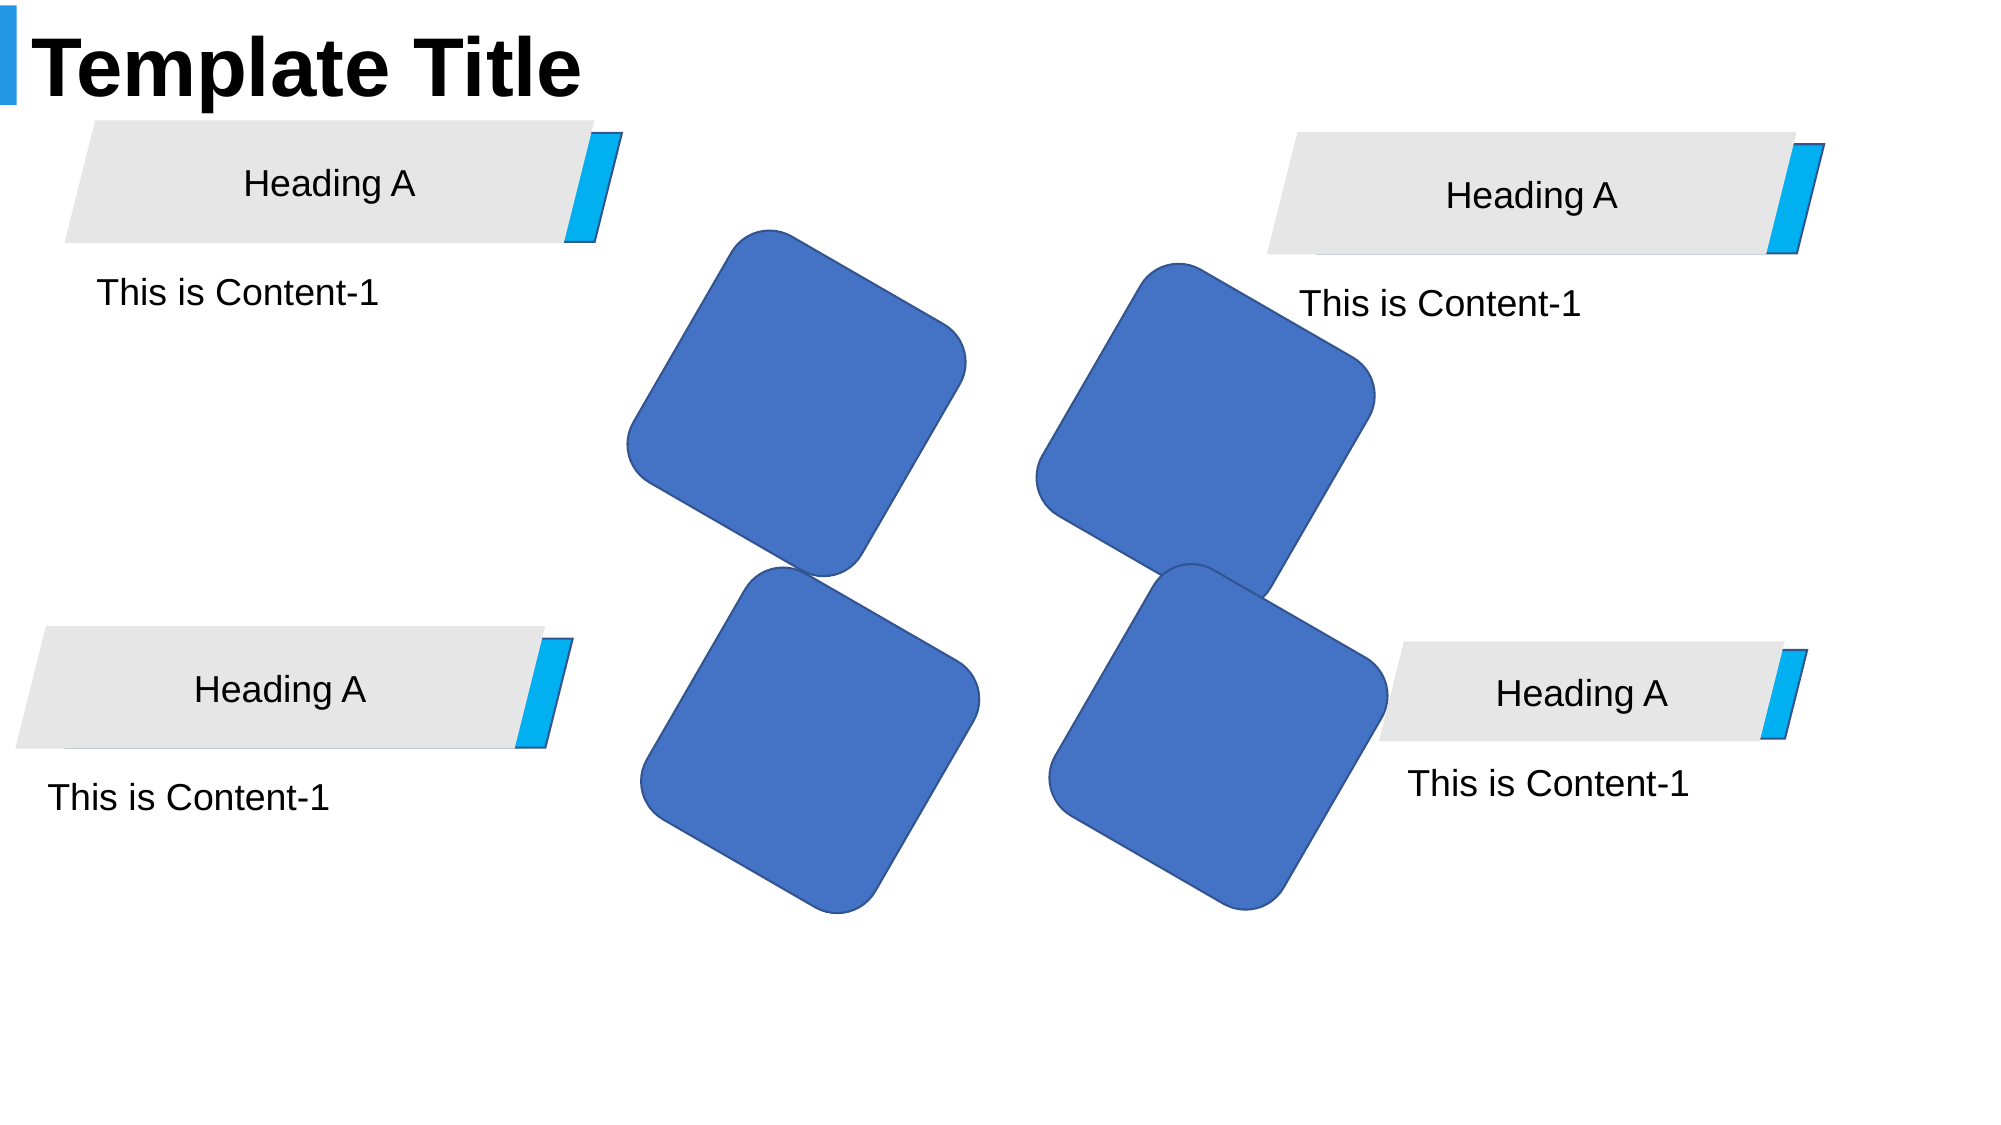

Template Title
Heading A

Heading A

This is Content-1

This is Content-1

Heading A

Heading A

This is Content-1
This is Content-1